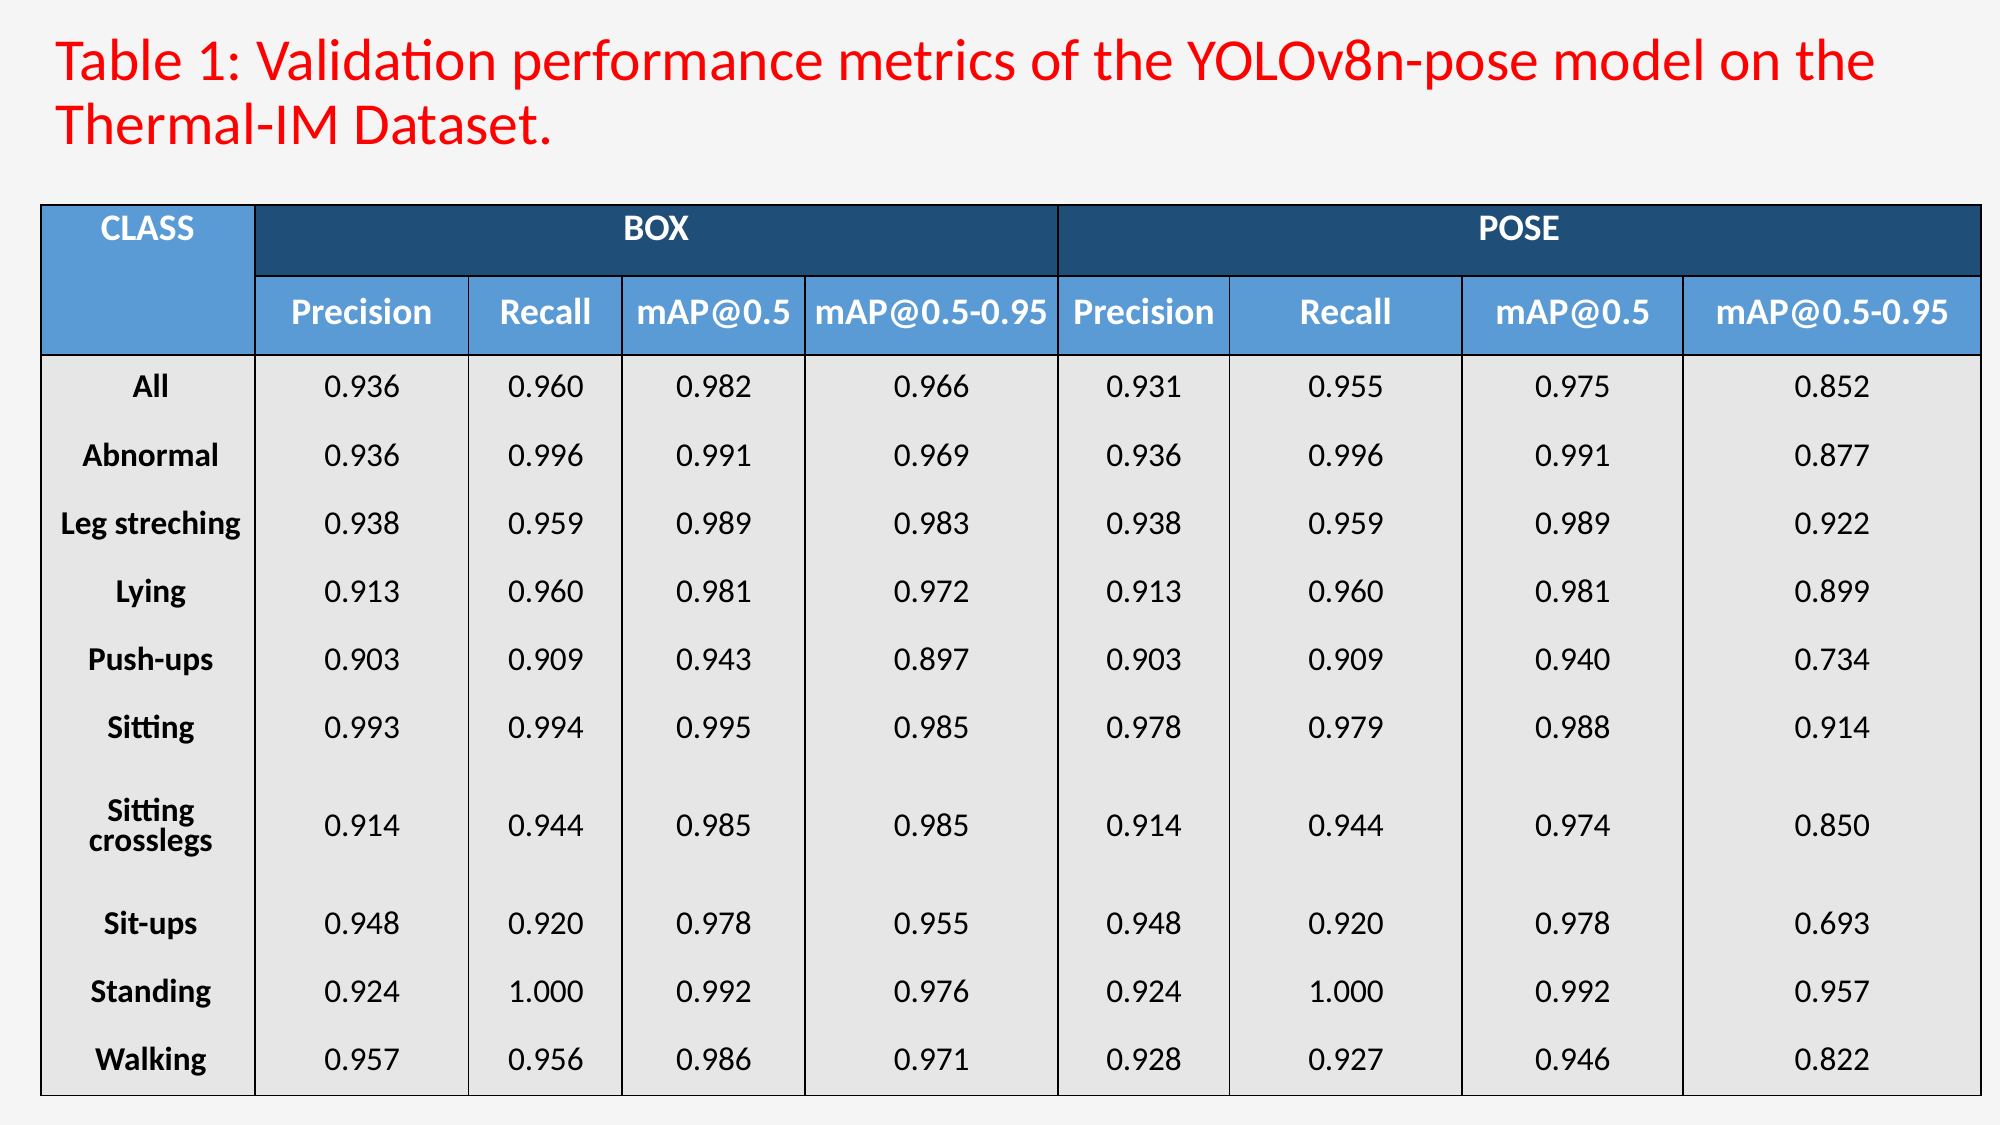

# Table 1: Validation performance metrics of the YOLOv8n-pose model on the Thermal-IM Dataset.
| CLASS | BOX |  |  |  | POSE |  |  |  |
| --- | --- | --- | --- | --- | --- | --- | --- | --- |
|  | Precision | Recall | mAP@0.5 | mAP@0.5-0.95 | Precision | Recall | mAP@0.5 | mAP@0.5-0.95 |
| All | 0.936 | 0.960 | 0.982 | 0.966 | 0.931 | 0.955 | 0.975 | 0.852 |
| Abnormal | 0.936 | 0.996 | 0.991 | 0.969 | 0.936 | 0.996 | 0.991 | 0.877 |
| Leg streching | 0.938 | 0.959 | 0.989 | 0.983 | 0.938 | 0.959 | 0.989 | 0.922 |
| Lying | 0.913 | 0.960 | 0.981 | 0.972 | 0.913 | 0.960 | 0.981 | 0.899 |
| Push-ups | 0.903 | 0.909 | 0.943 | 0.897 | 0.903 | 0.909 | 0.940 | 0.734 |
| Sitting | 0.993 | 0.994 | 0.995 | 0.985 | 0.978 | 0.979 | 0.988 | 0.914 |
| Sitting crosslegs | 0.914 | 0.944 | 0.985 | 0.985 | 0.914 | 0.944 | 0.974 | 0.850 |
| Sit-ups | 0.948 | 0.920 | 0.978 | 0.955 | 0.948 | 0.920 | 0.978 | 0.693 |
| Standing | 0.924 | 1.000 | 0.992 | 0.976 | 0.924 | 1.000 | 0.992 | 0.957 |
| Walking | 0.957 | 0.956 | 0.986 | 0.971 | 0.928 | 0.927 | 0.946 | 0.822 |